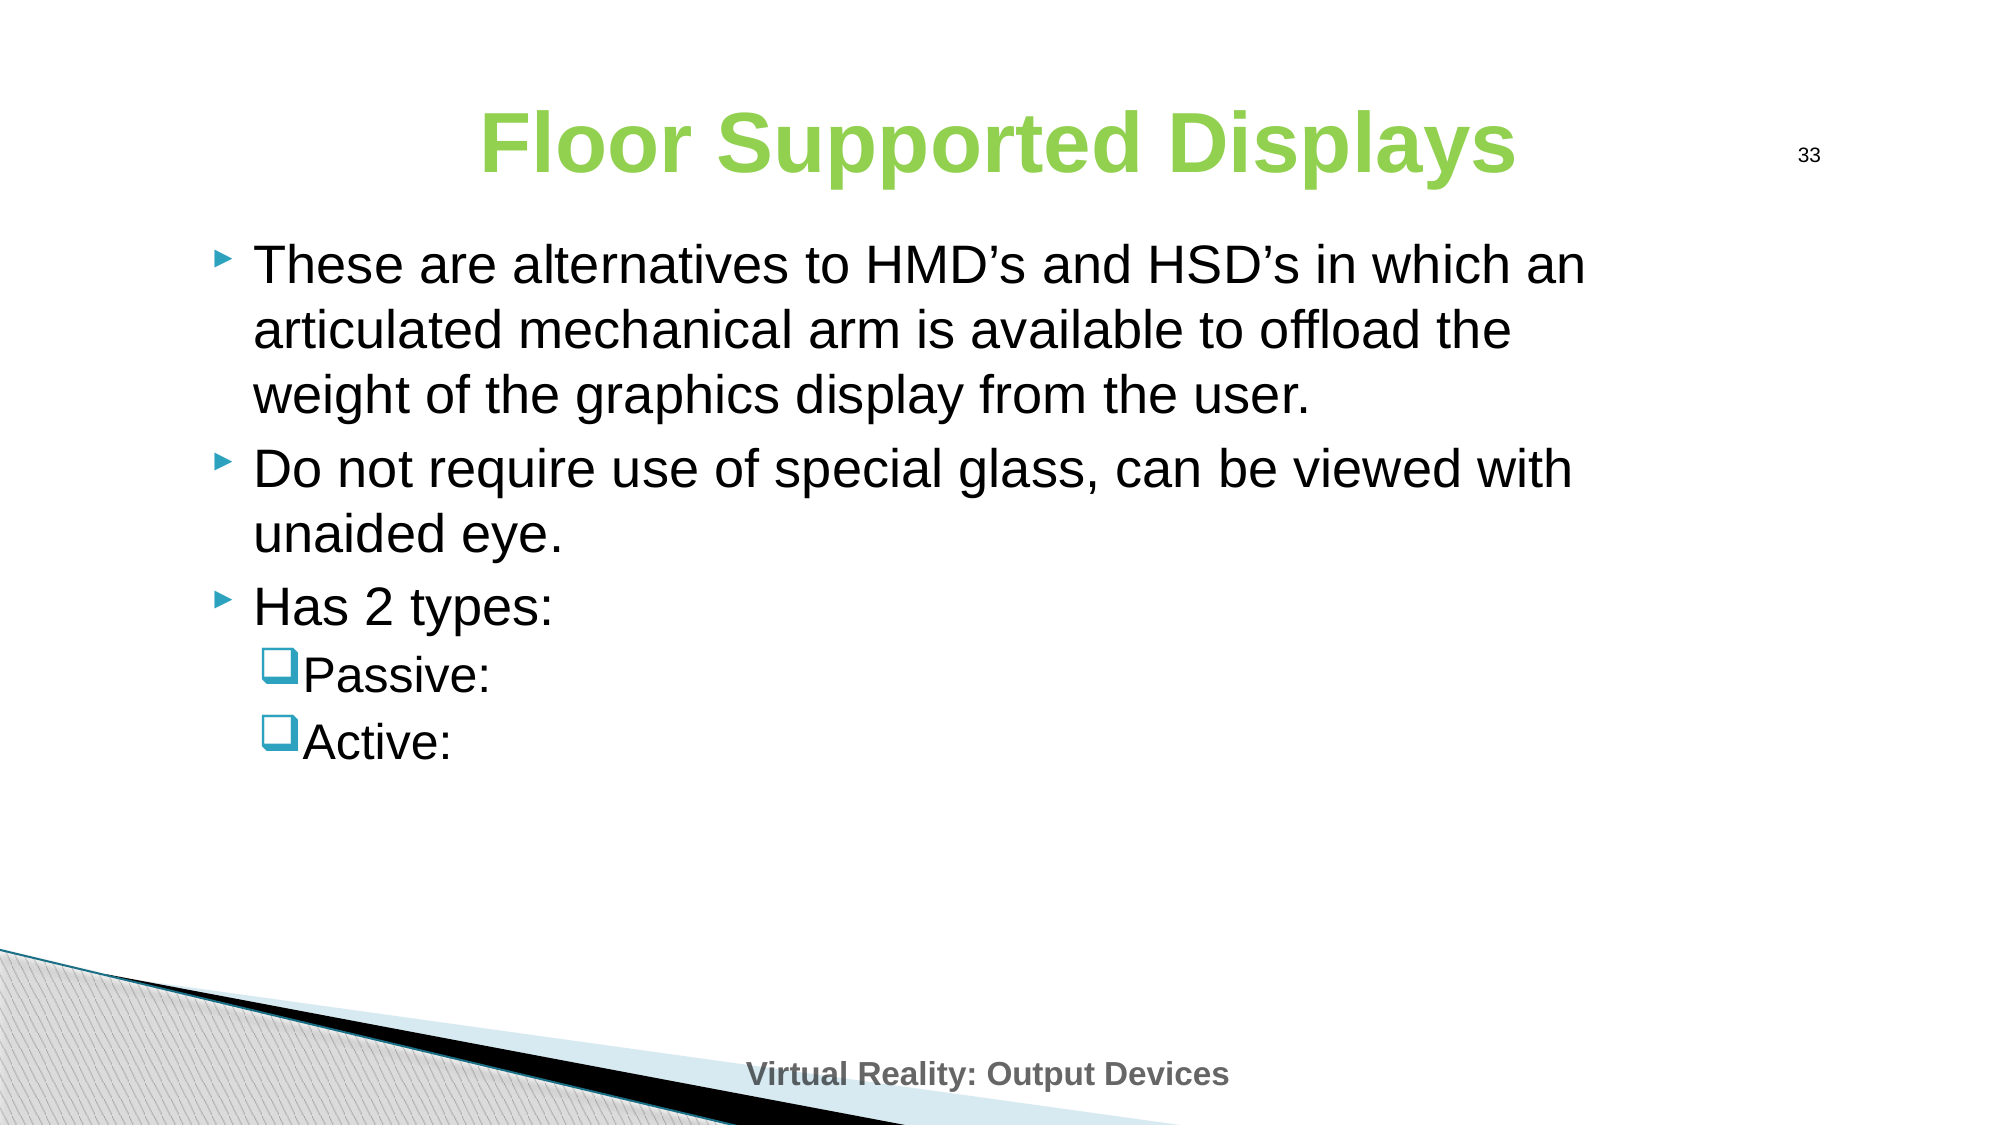

# Floor Supported Displays
33
These are alternatives to HMD’s and HSD’s in which an articulated mechanical arm is available to offload the weight of the graphics display from the user.
Do not require use of special glass, can be viewed with unaided eye.
Has 2 types:
Passive:
Active:
Virtual Reality: Output Devices